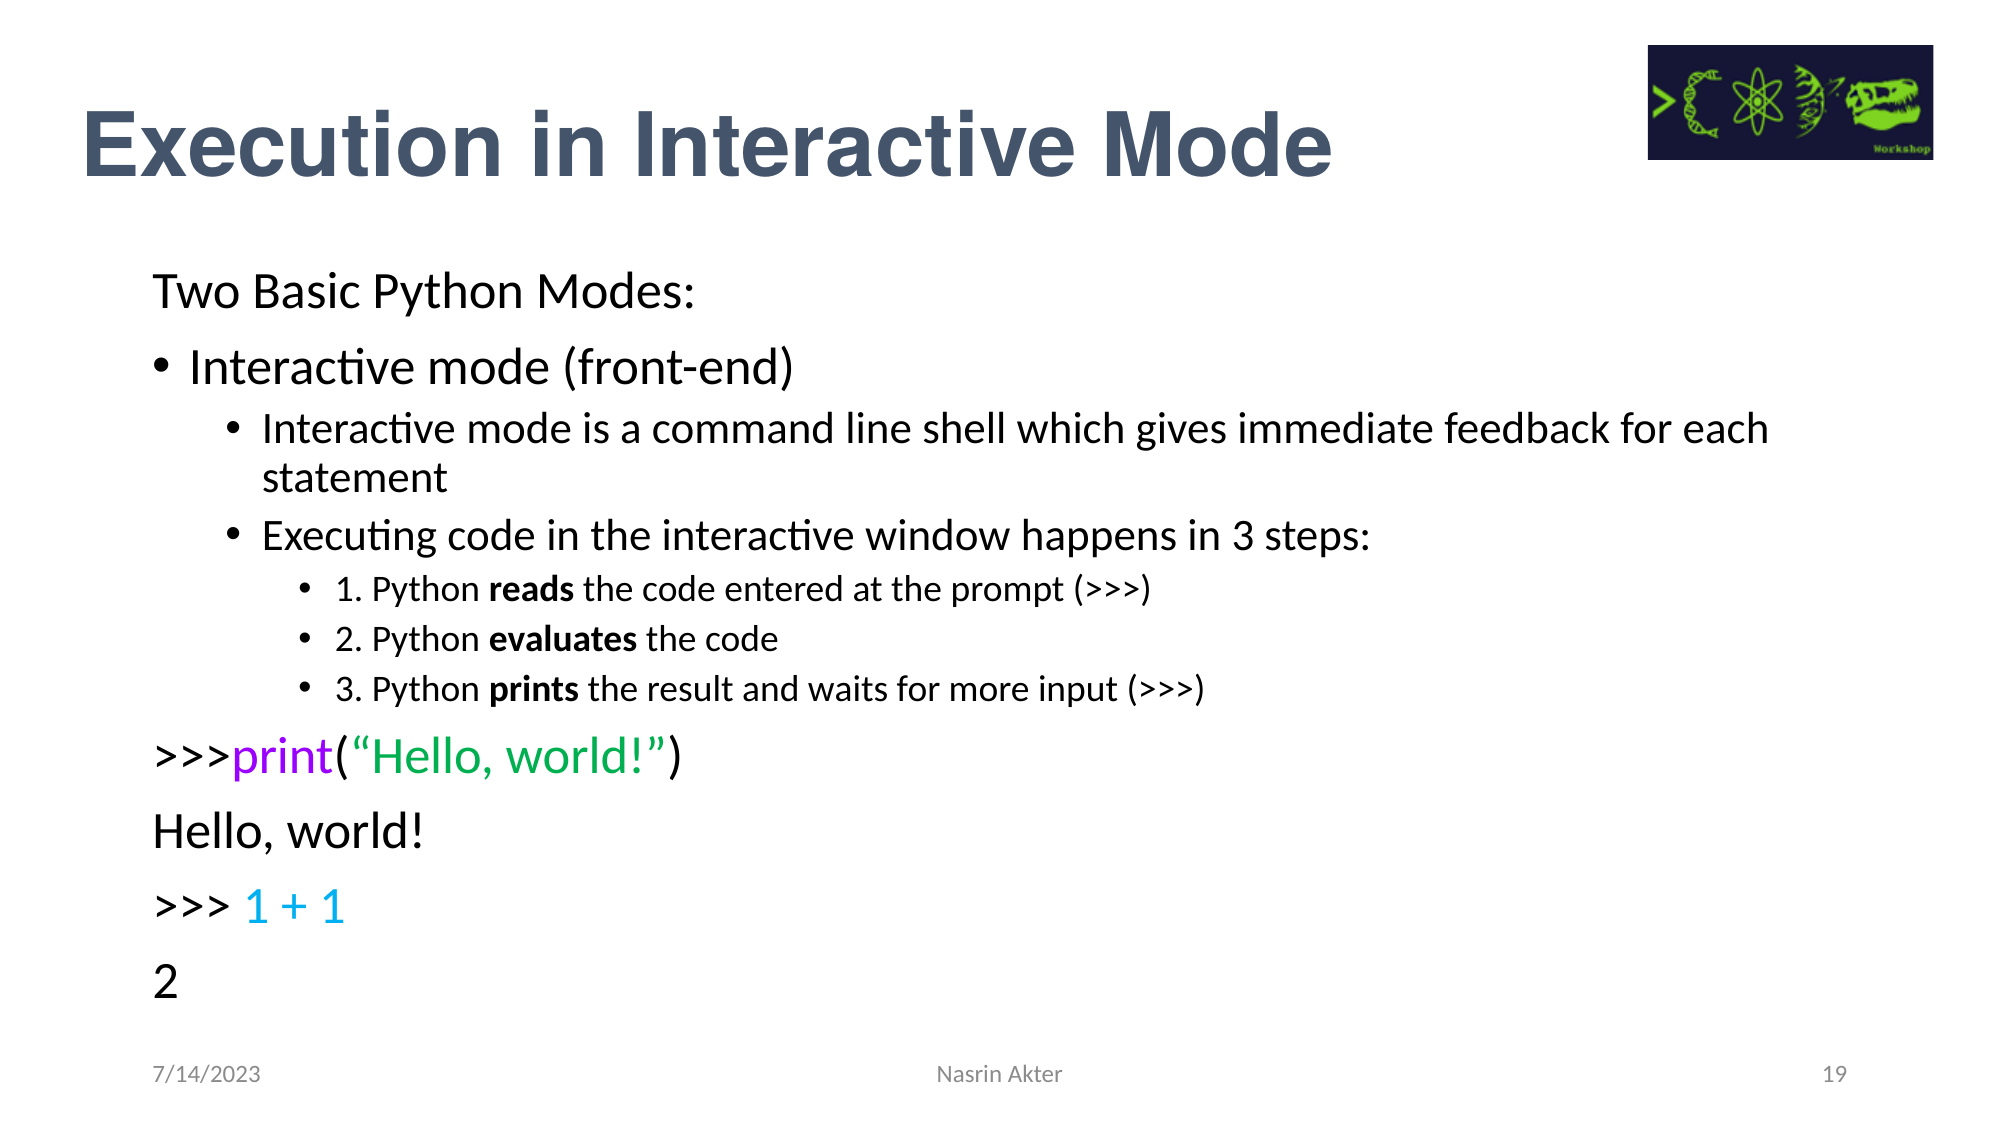

Execution in Interactive Mode
Two Basic Python Modes:
Interactive mode (front-end)
Interactive mode is a command line shell which gives immediate feedback for each statement
Executing code in the interactive window happens in 3 steps:
1. Python reads the code entered at the prompt (>>>)
2. Python evaluates the code
3. Python prints the result and waits for more input (>>>)
>>>print(“Hello, world!”)
Hello, world!
>>> 1 + 1
2
7/14/2023
Nasrin Akter
19